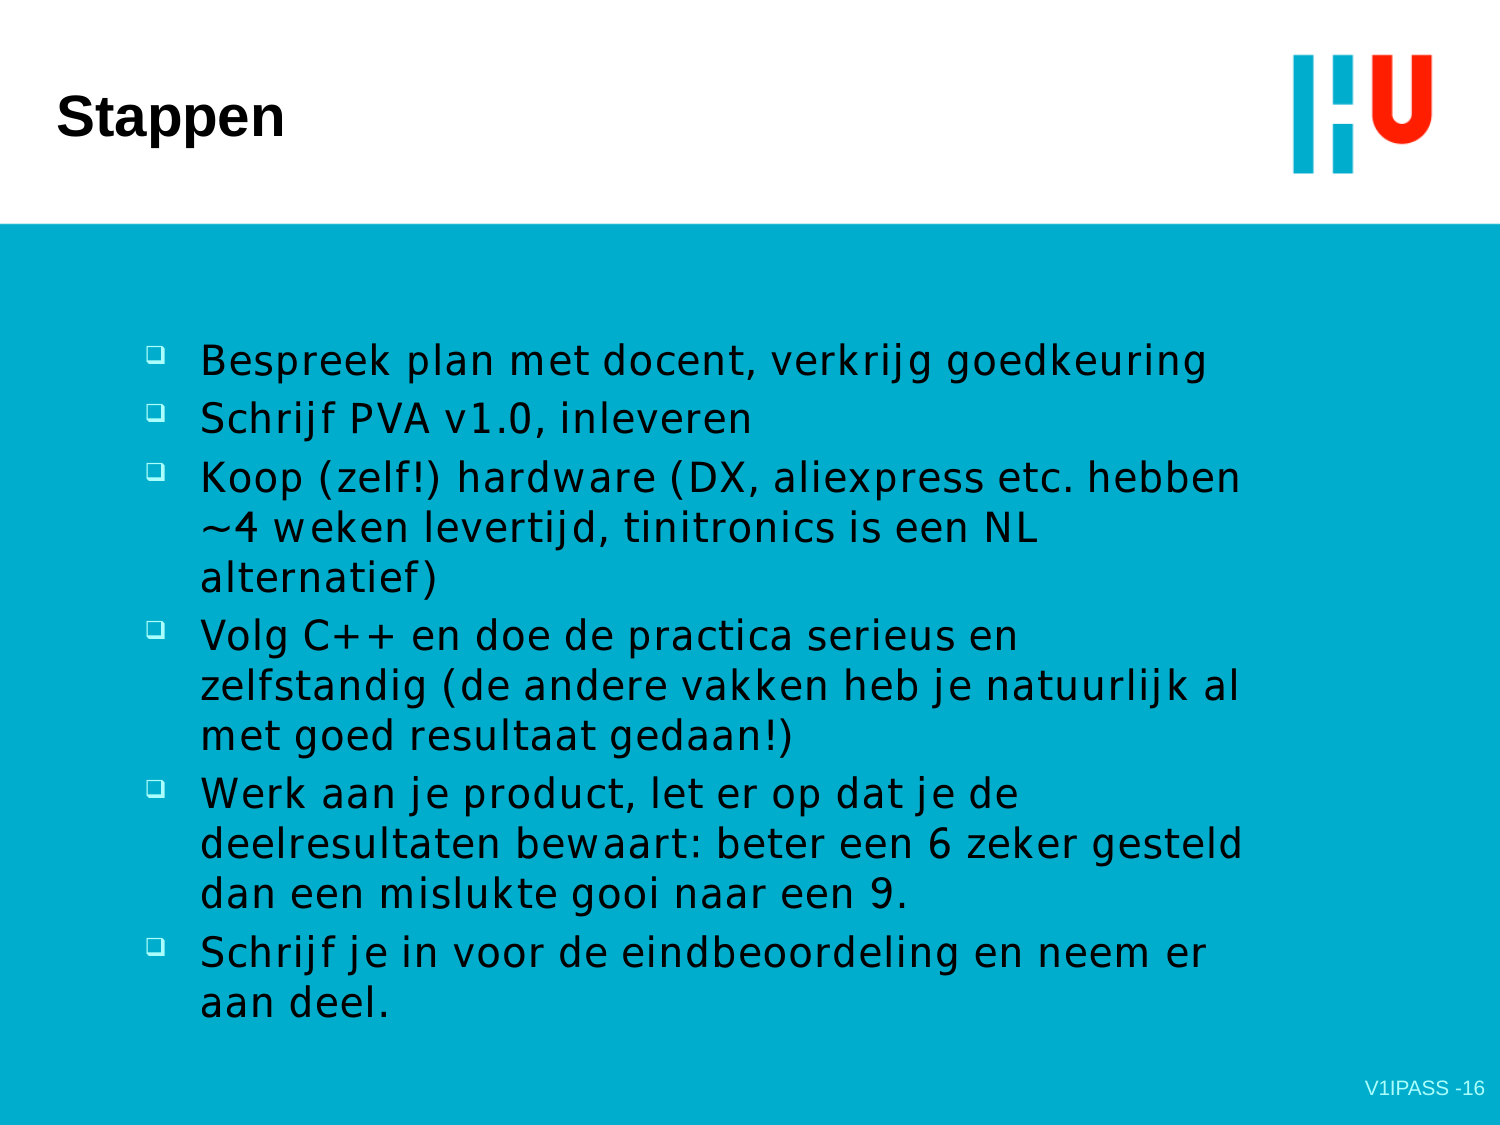

# Stappen
Bespreek plan met docent, verkrijg goedkeuring
Schrijf PVA v1.0, inleveren
Koop (zelf!) hardware (DX, aliexpress etc. hebben ~4 weken levertijd, tinitronics is een NL alternatief)
Volg C++ en doe de practica serieus en zelfstandig (de andere vakken heb je natuurlijk al met goed resultaat gedaan!)
Werk aan je product, let er op dat je de deelresultaten bewaart: beter een 6 zeker gesteld dan een mislukte gooi naar een 9.
Schrijf je in voor de eindbeoordeling en neem er aan deel.
V1IPASS -16